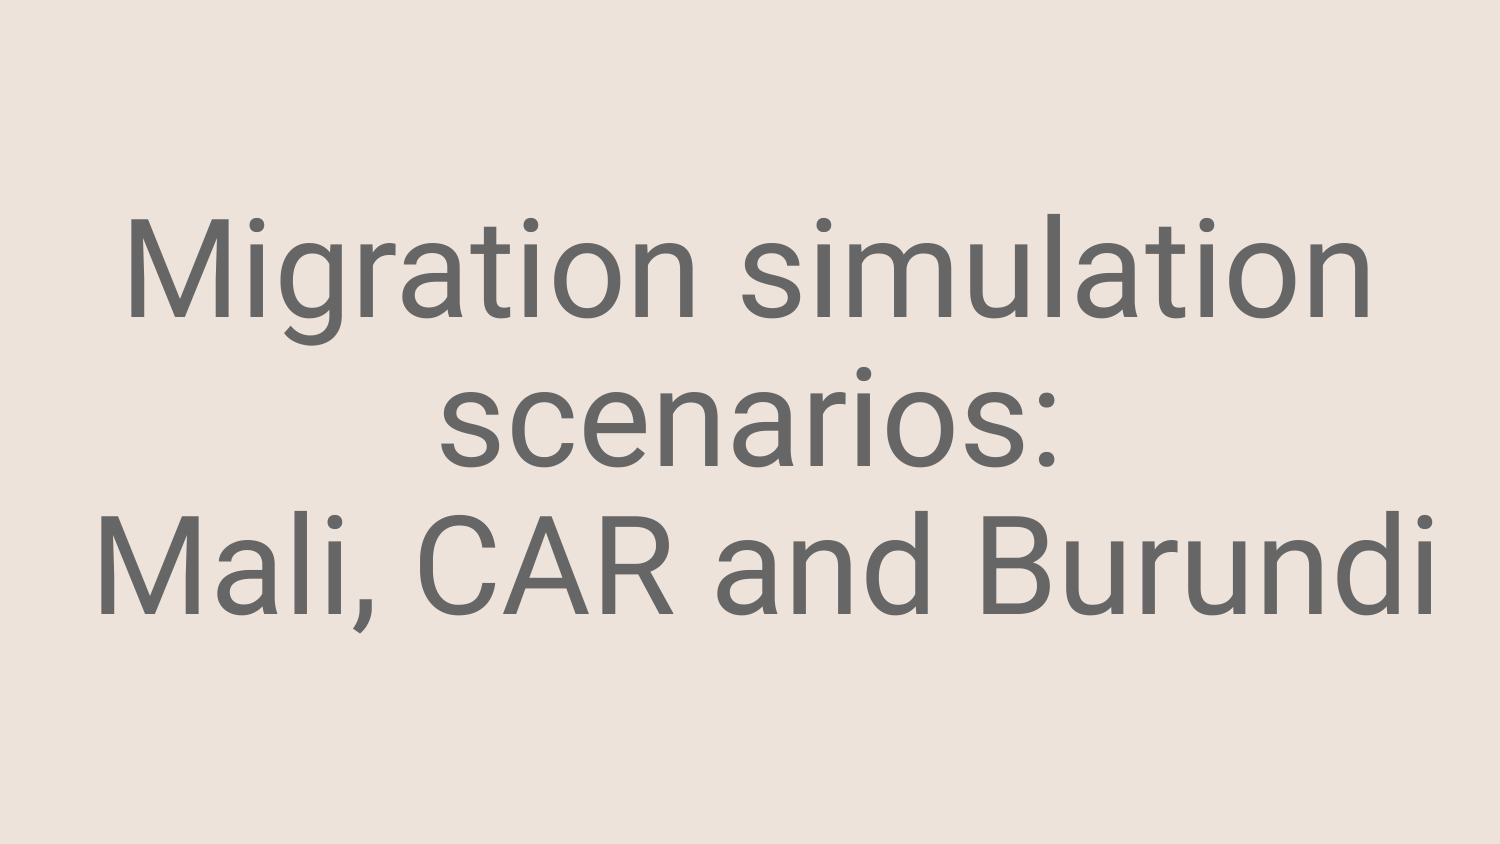

# Migration simulation scenarios:
 Mali, CAR and Burundi